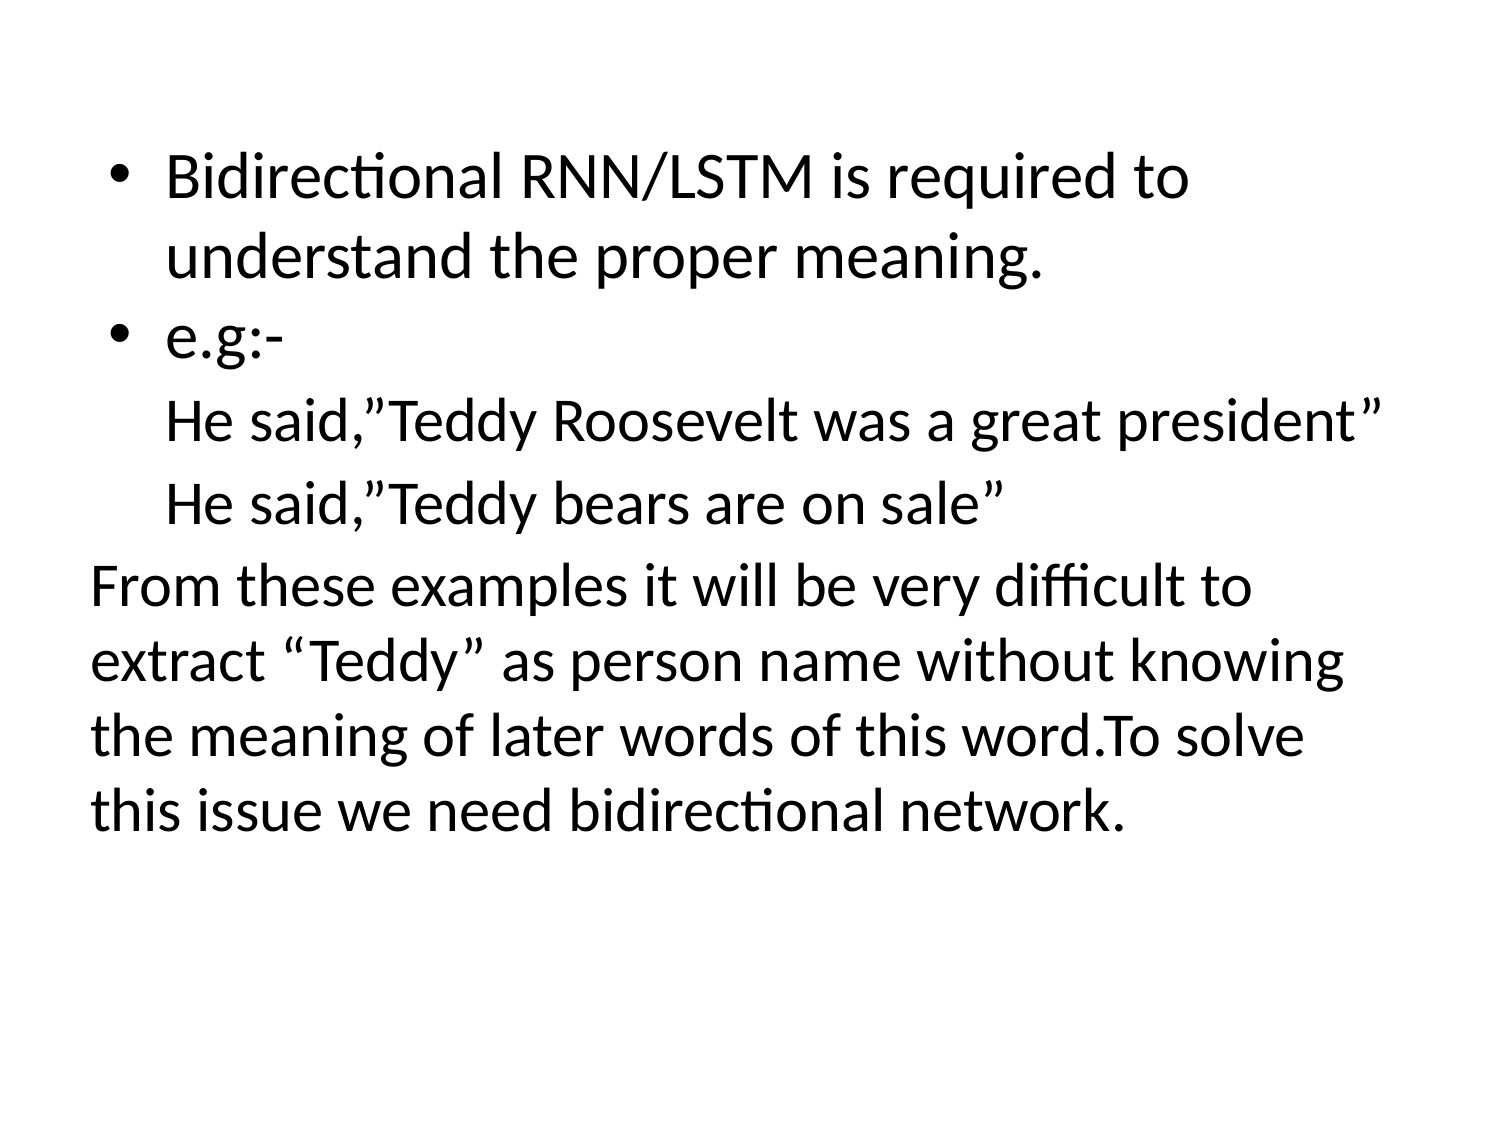

Bidirectional RNN/LSTM is required to understand the proper meaning.
e.g:-
He said,”Teddy Roosevelt was a great president”
He said,”Teddy bears are on sale”
From these examples it will be very difficult to extract “Teddy” as person name without knowing the meaning of later words of this word.To solve this issue we need bidirectional network.